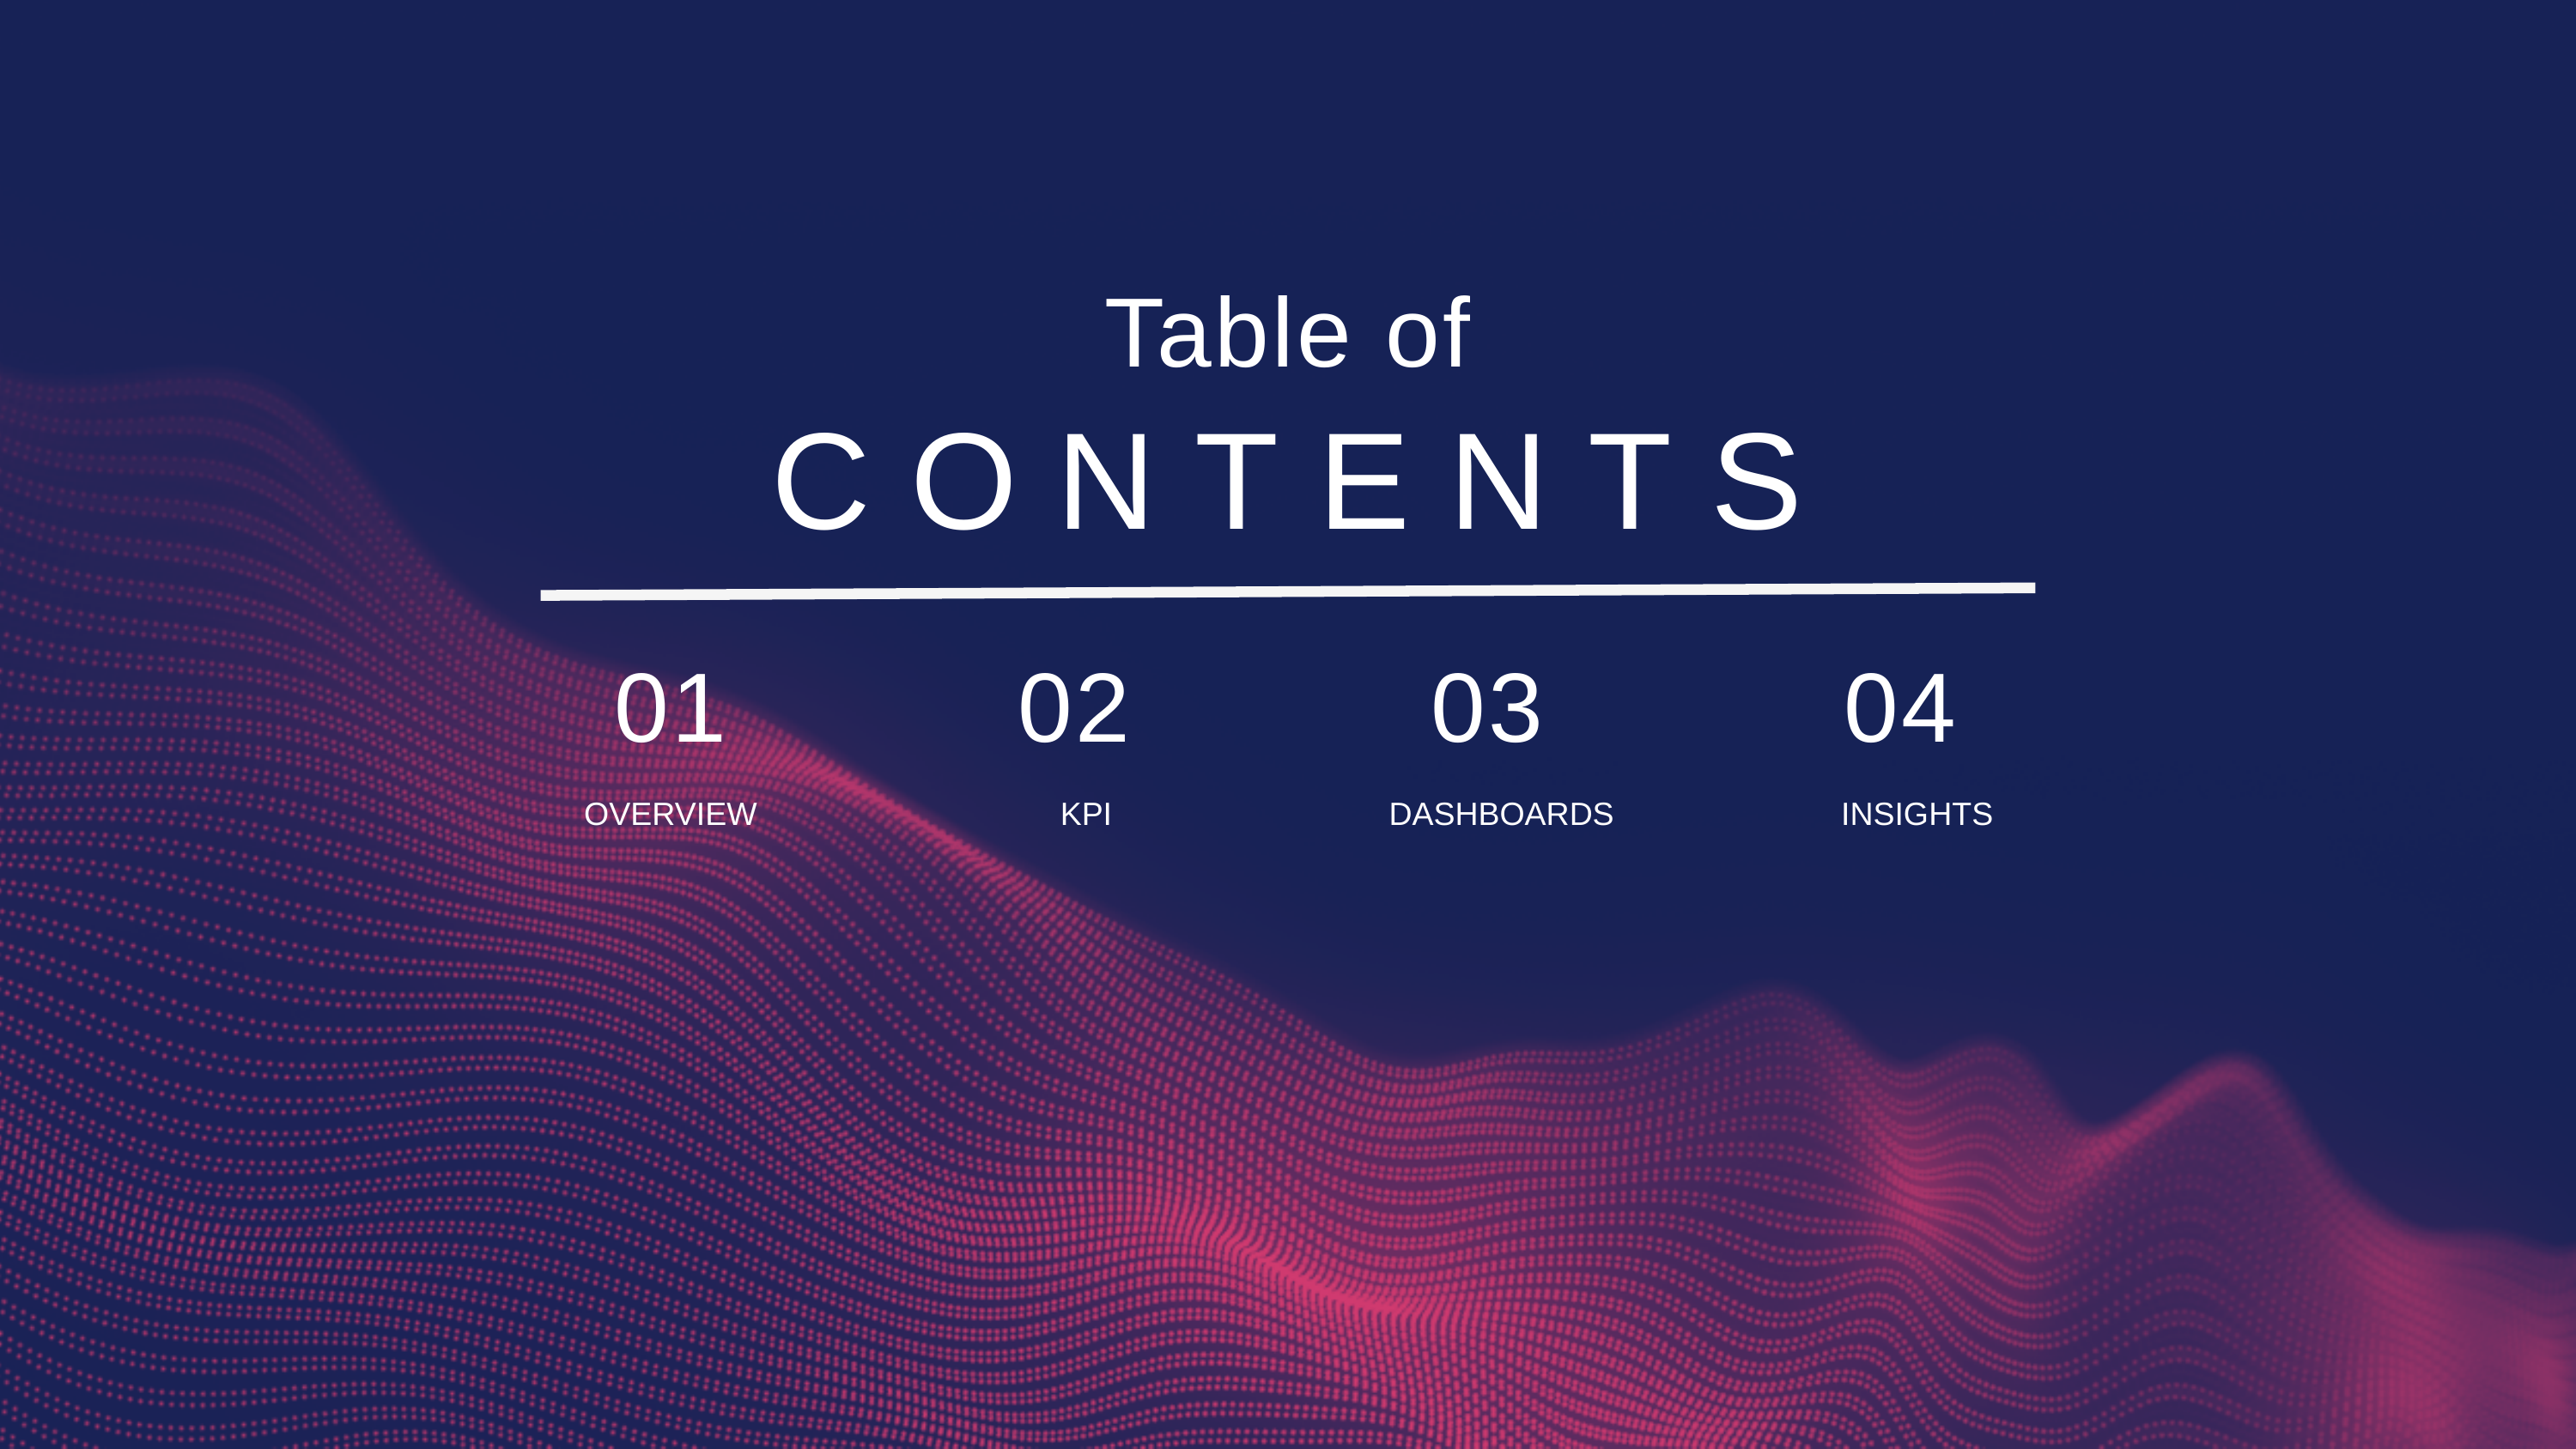

Table of
CONTENTS

01
02
03
04
OVERVIEW
KPI
DASHBOARDS
INSIGHTS